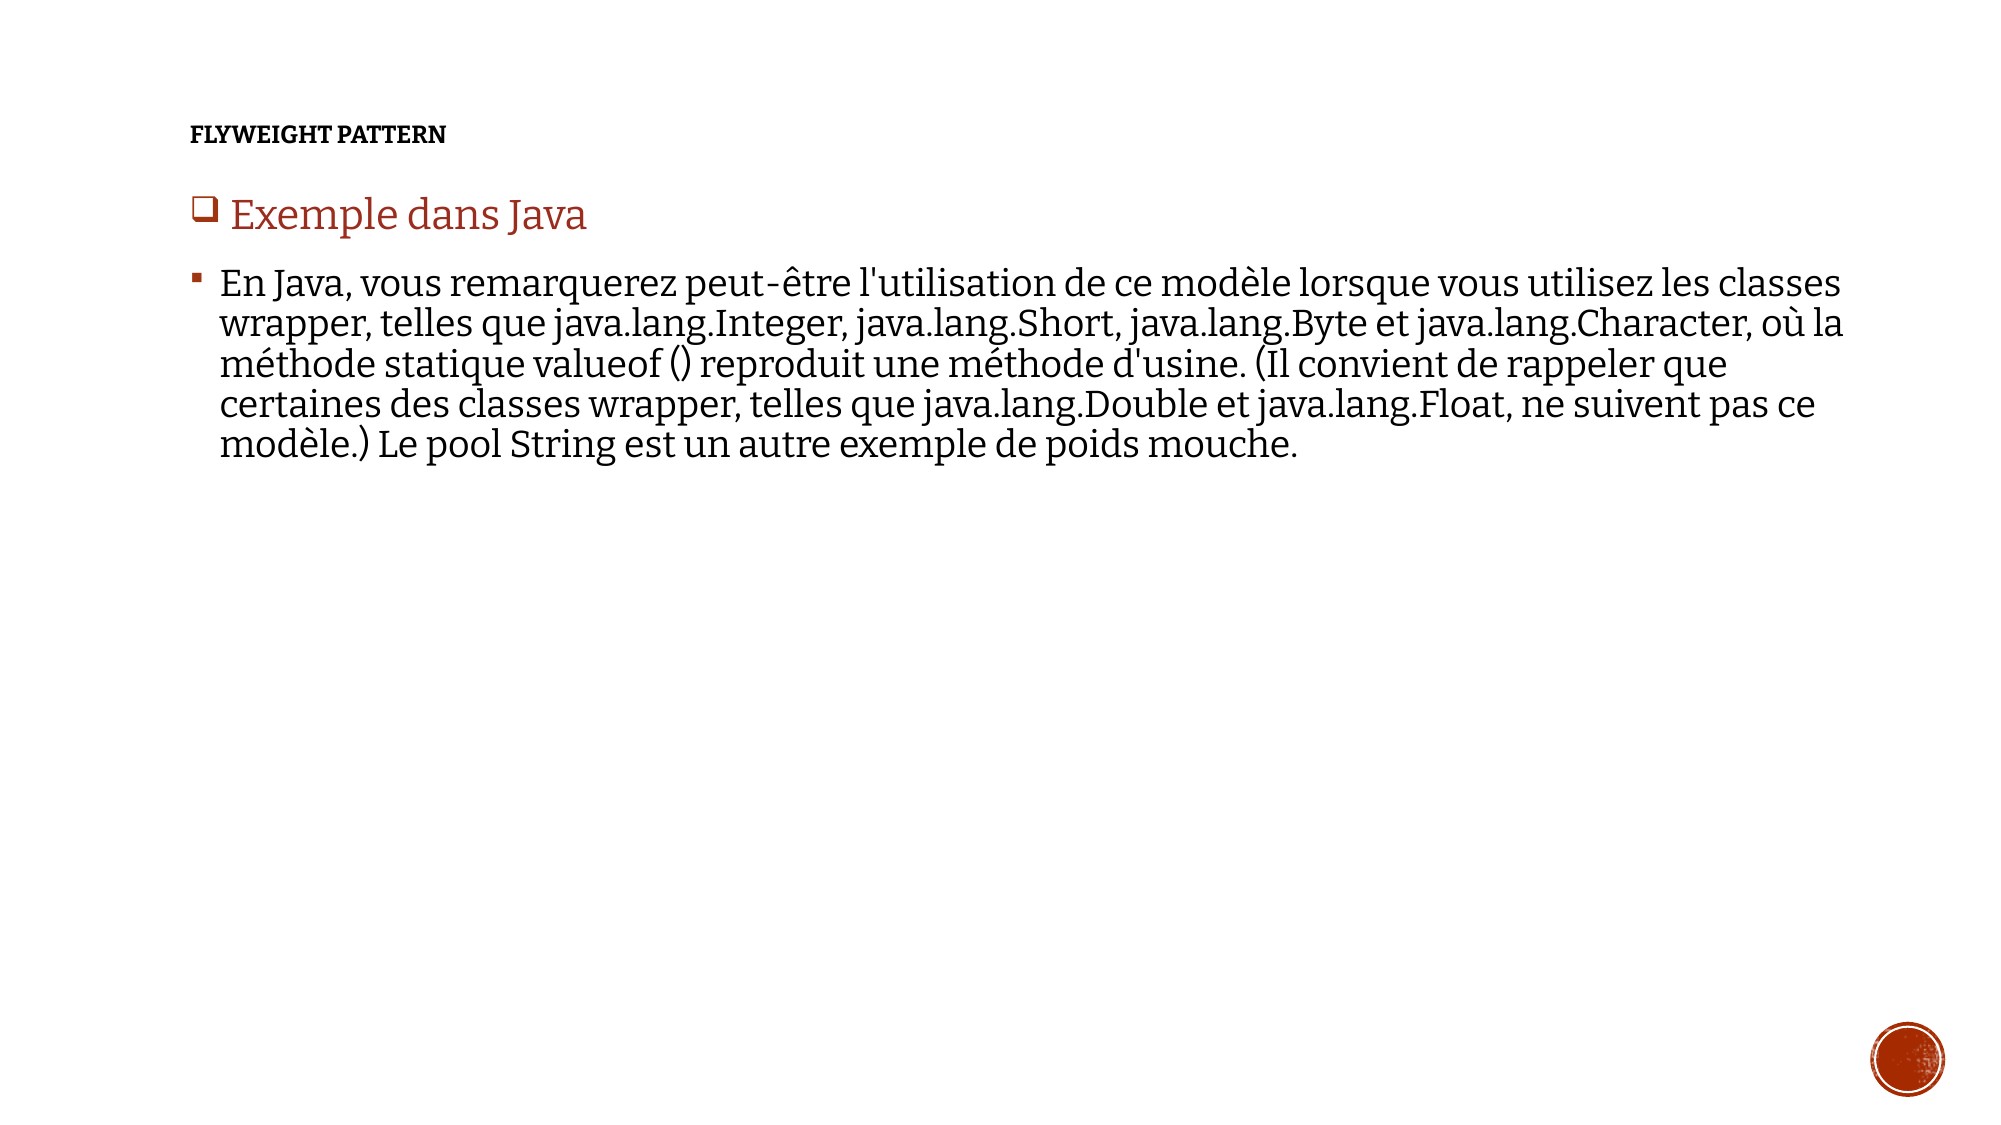

# Flyweight Pattern
 Exemple dans Java
En Java, vous remarquerez peut-être l'utilisation de ce modèle lorsque vous utilisez les classes wrapper, telles que java.lang.Integer, java.lang.Short, java.lang.Byte et java.lang.Character, où la méthode statique valueof () reproduit une méthode d'usine. (Il convient de rappeler que certaines des classes wrapper, telles que java.lang.Double et java.lang.Float, ne suivent pas ce modèle.) Le pool String est un autre exemple de poids mouche.